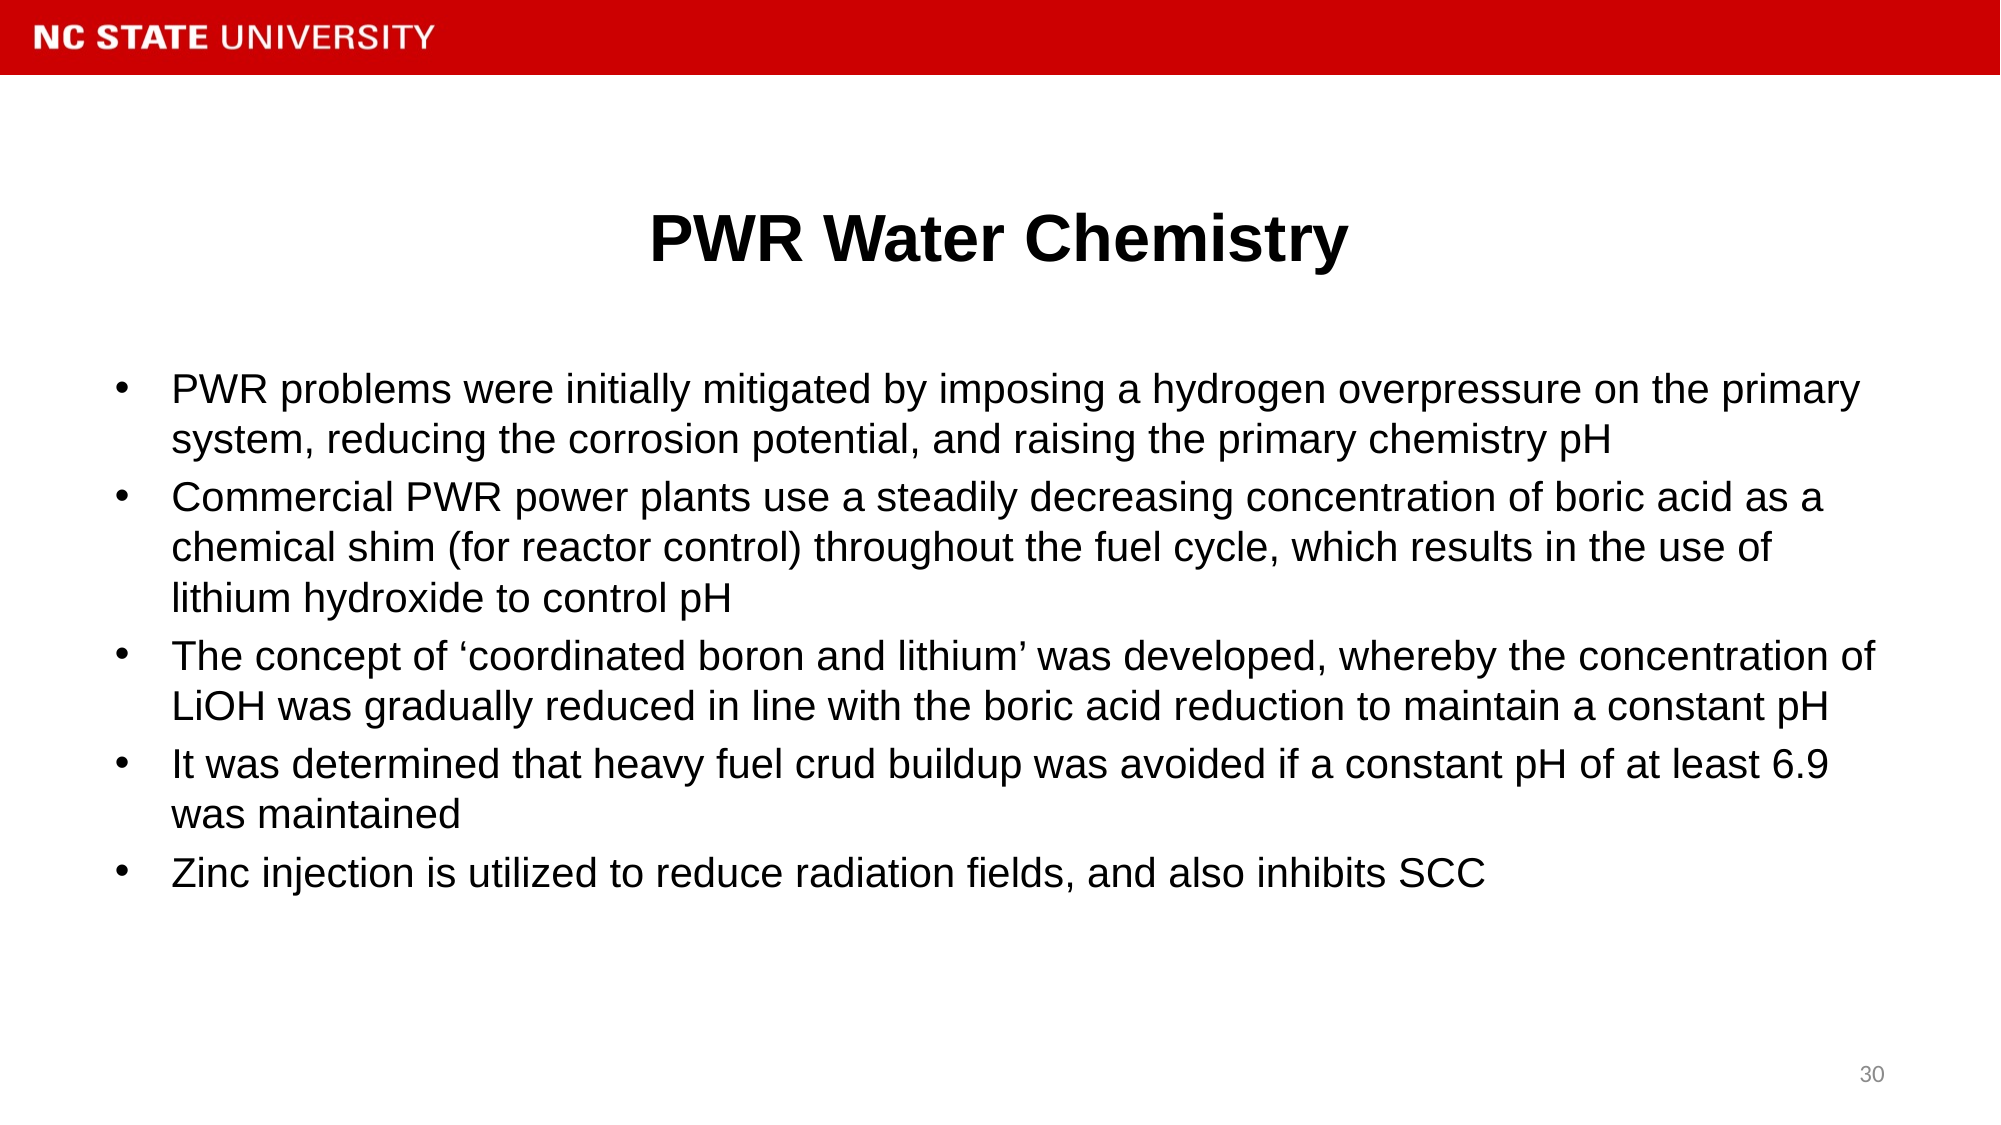

# PWR Water Chemistry
PWR problems were initially mitigated by imposing a hydrogen overpressure on the primary system, reducing the corrosion potential, and raising the primary chemistry pH
Commercial PWR power plants use a steadily decreasing concentration of boric acid as a chemical shim (for reactor control) throughout the fuel cycle, which results in the use of lithium hydroxide to control pH
The concept of ‘coordinated boron and lithium’ was developed, whereby the concentration of LiOH was gradually reduced in line with the boric acid reduction to maintain a constant pH
It was determined that heavy fuel crud buildup was avoided if a constant pH of at least 6.9 was maintained
Zinc injection is utilized to reduce radiation fields, and also inhibits SCC

30